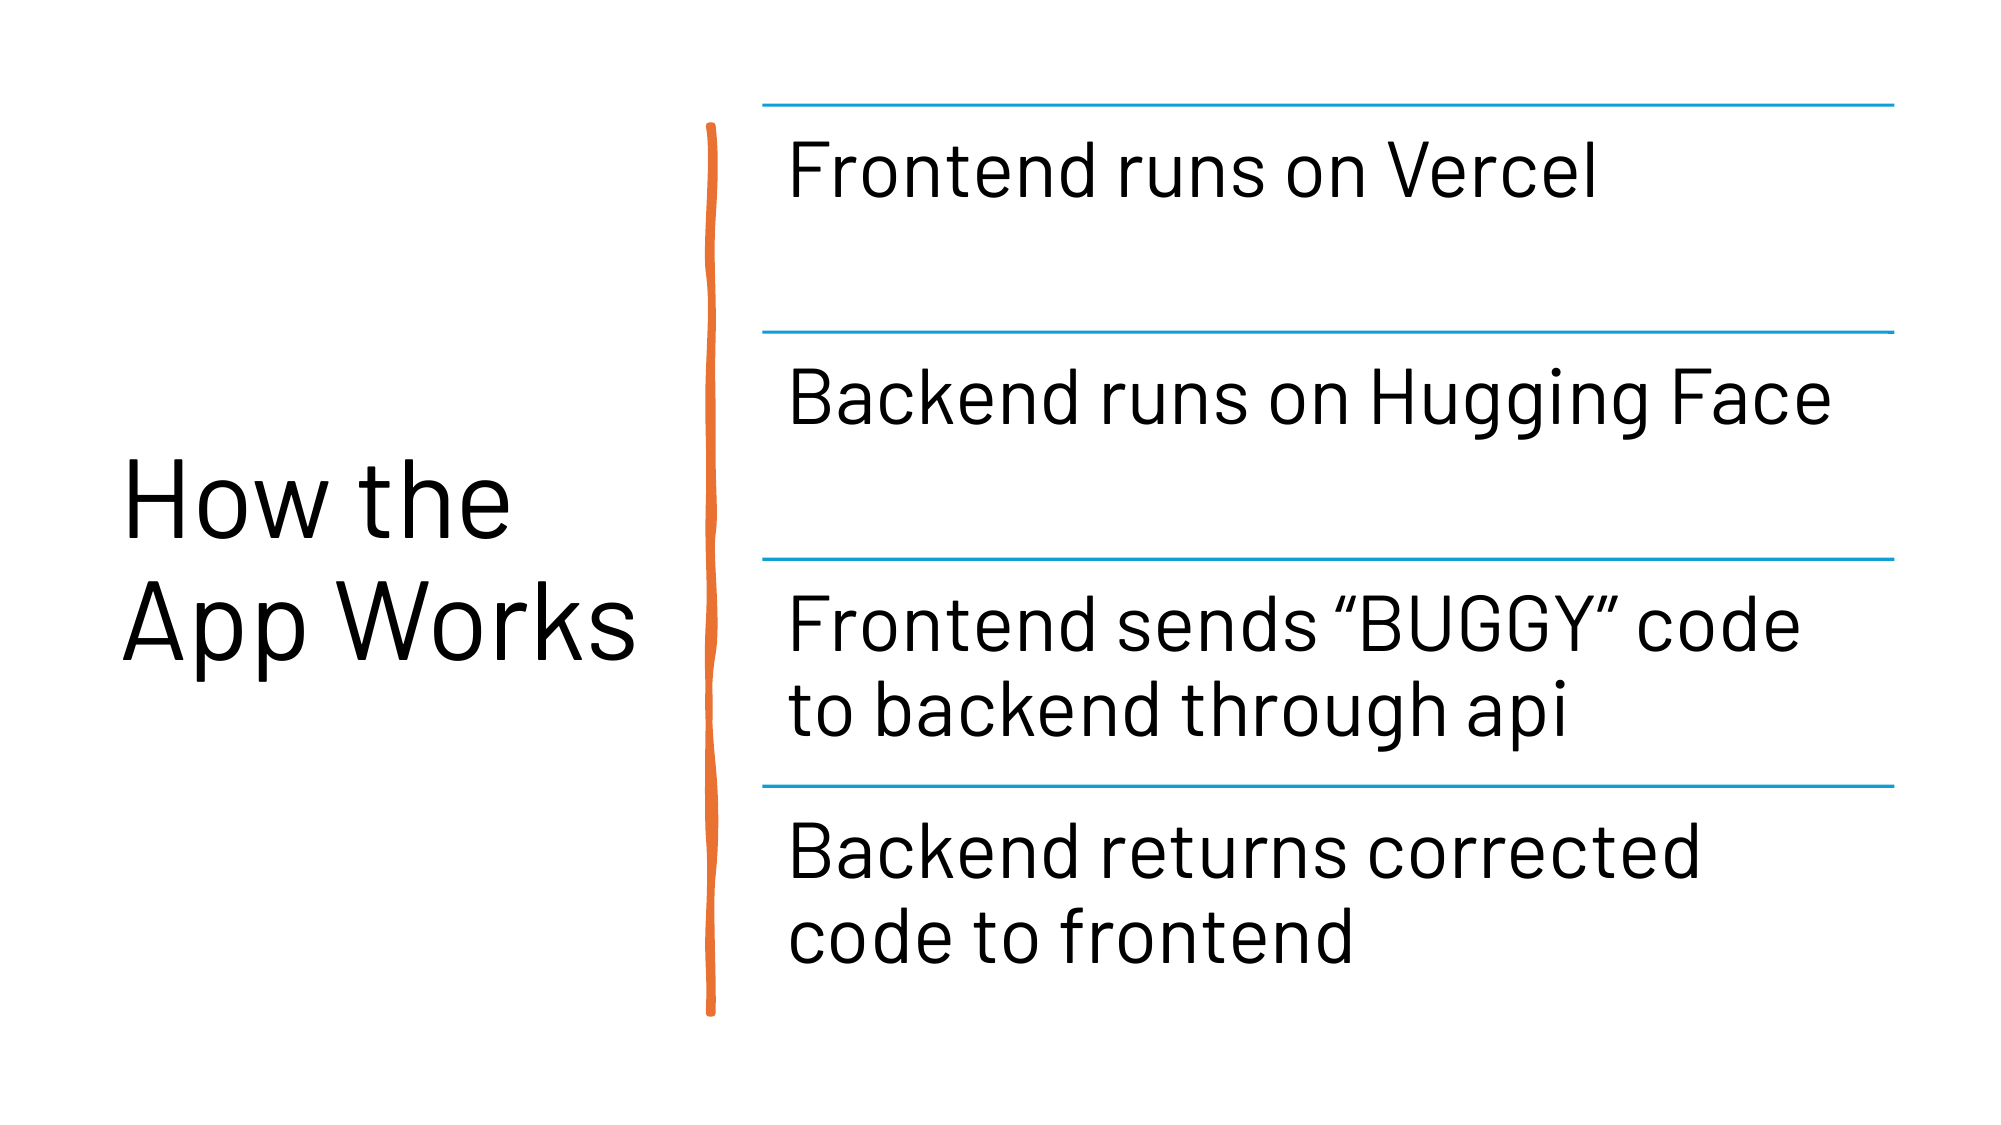

Frontend runs on Vercel
Backend runs on Hugging Face
Frontend sends “BUGGY” code to backend through api
Backend returns corrected code to frontend
# How the App Works